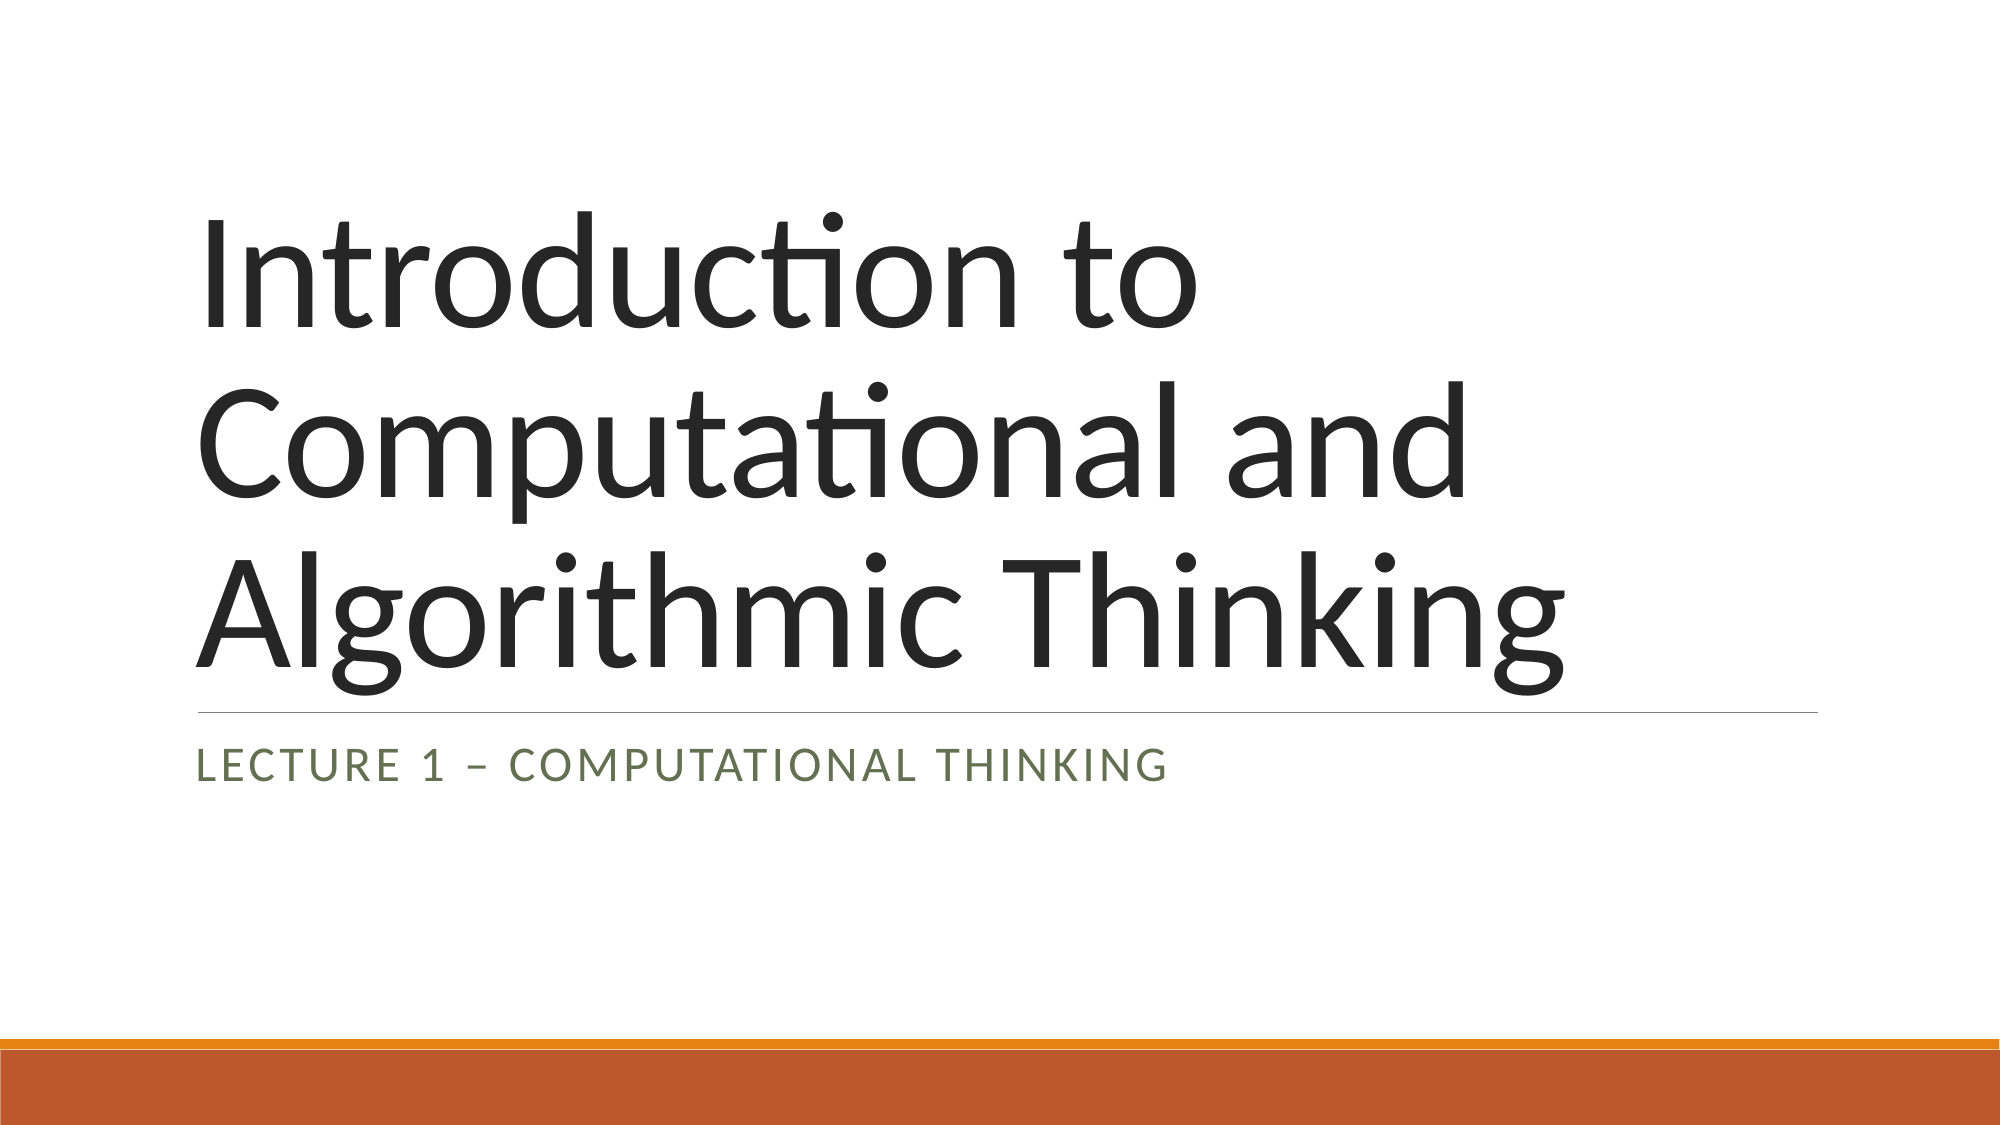

# Introduction to Computational and Algorithmic Thinking
Lecture 1 – Computational Thinking